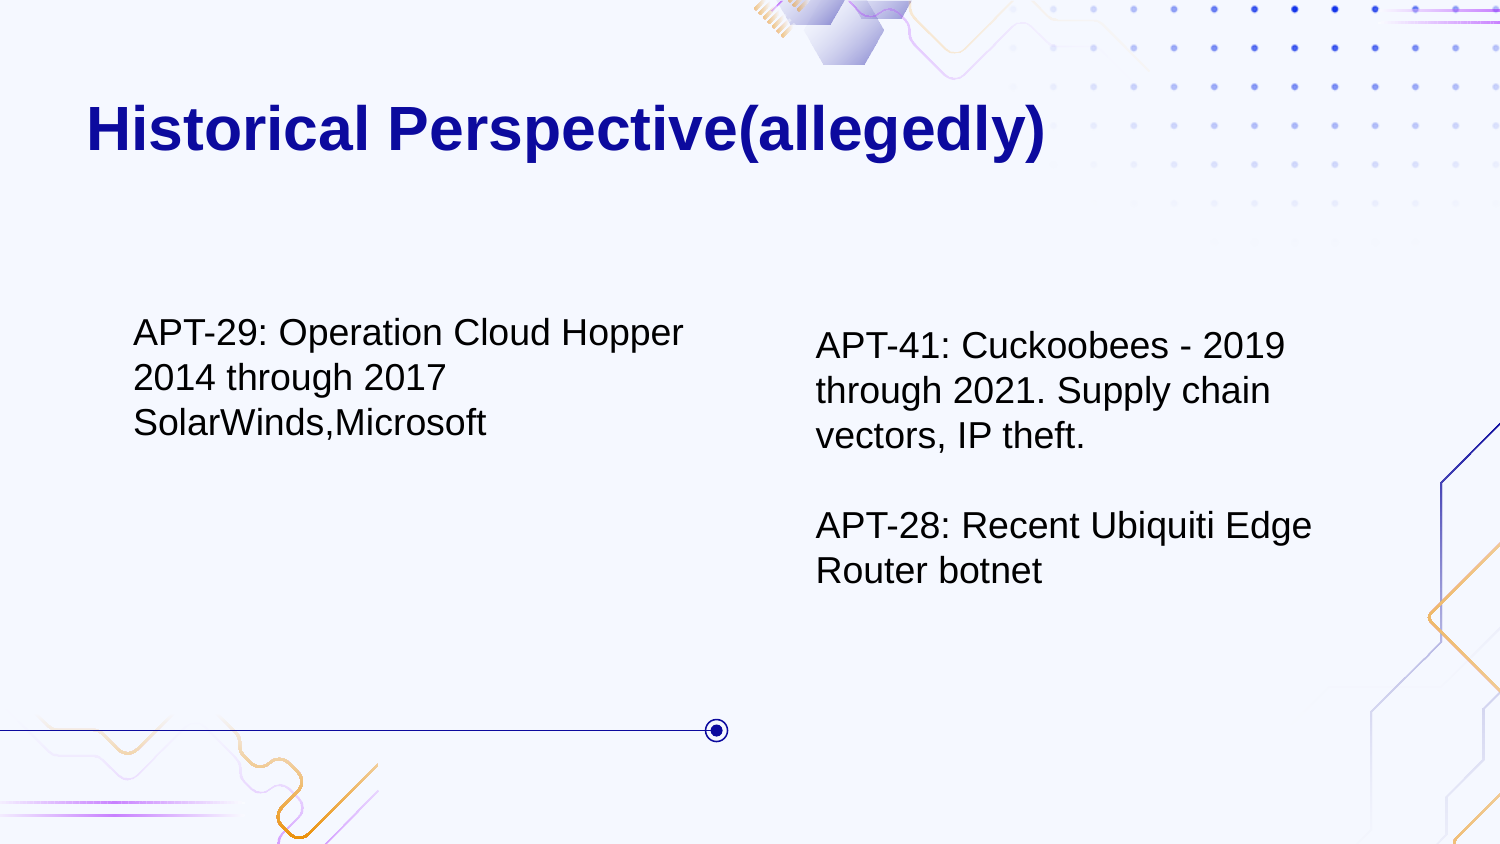

# Historical Perspective(allegedly)
APT-29: Operation Cloud Hopper 2014 through 2017 SolarWinds,Microsoft

APT-41: Cuckoobees - 2019 through 2021. Supply chain vectors, IP theft.

APT-28: Recent Ubiquiti Edge Router botnet